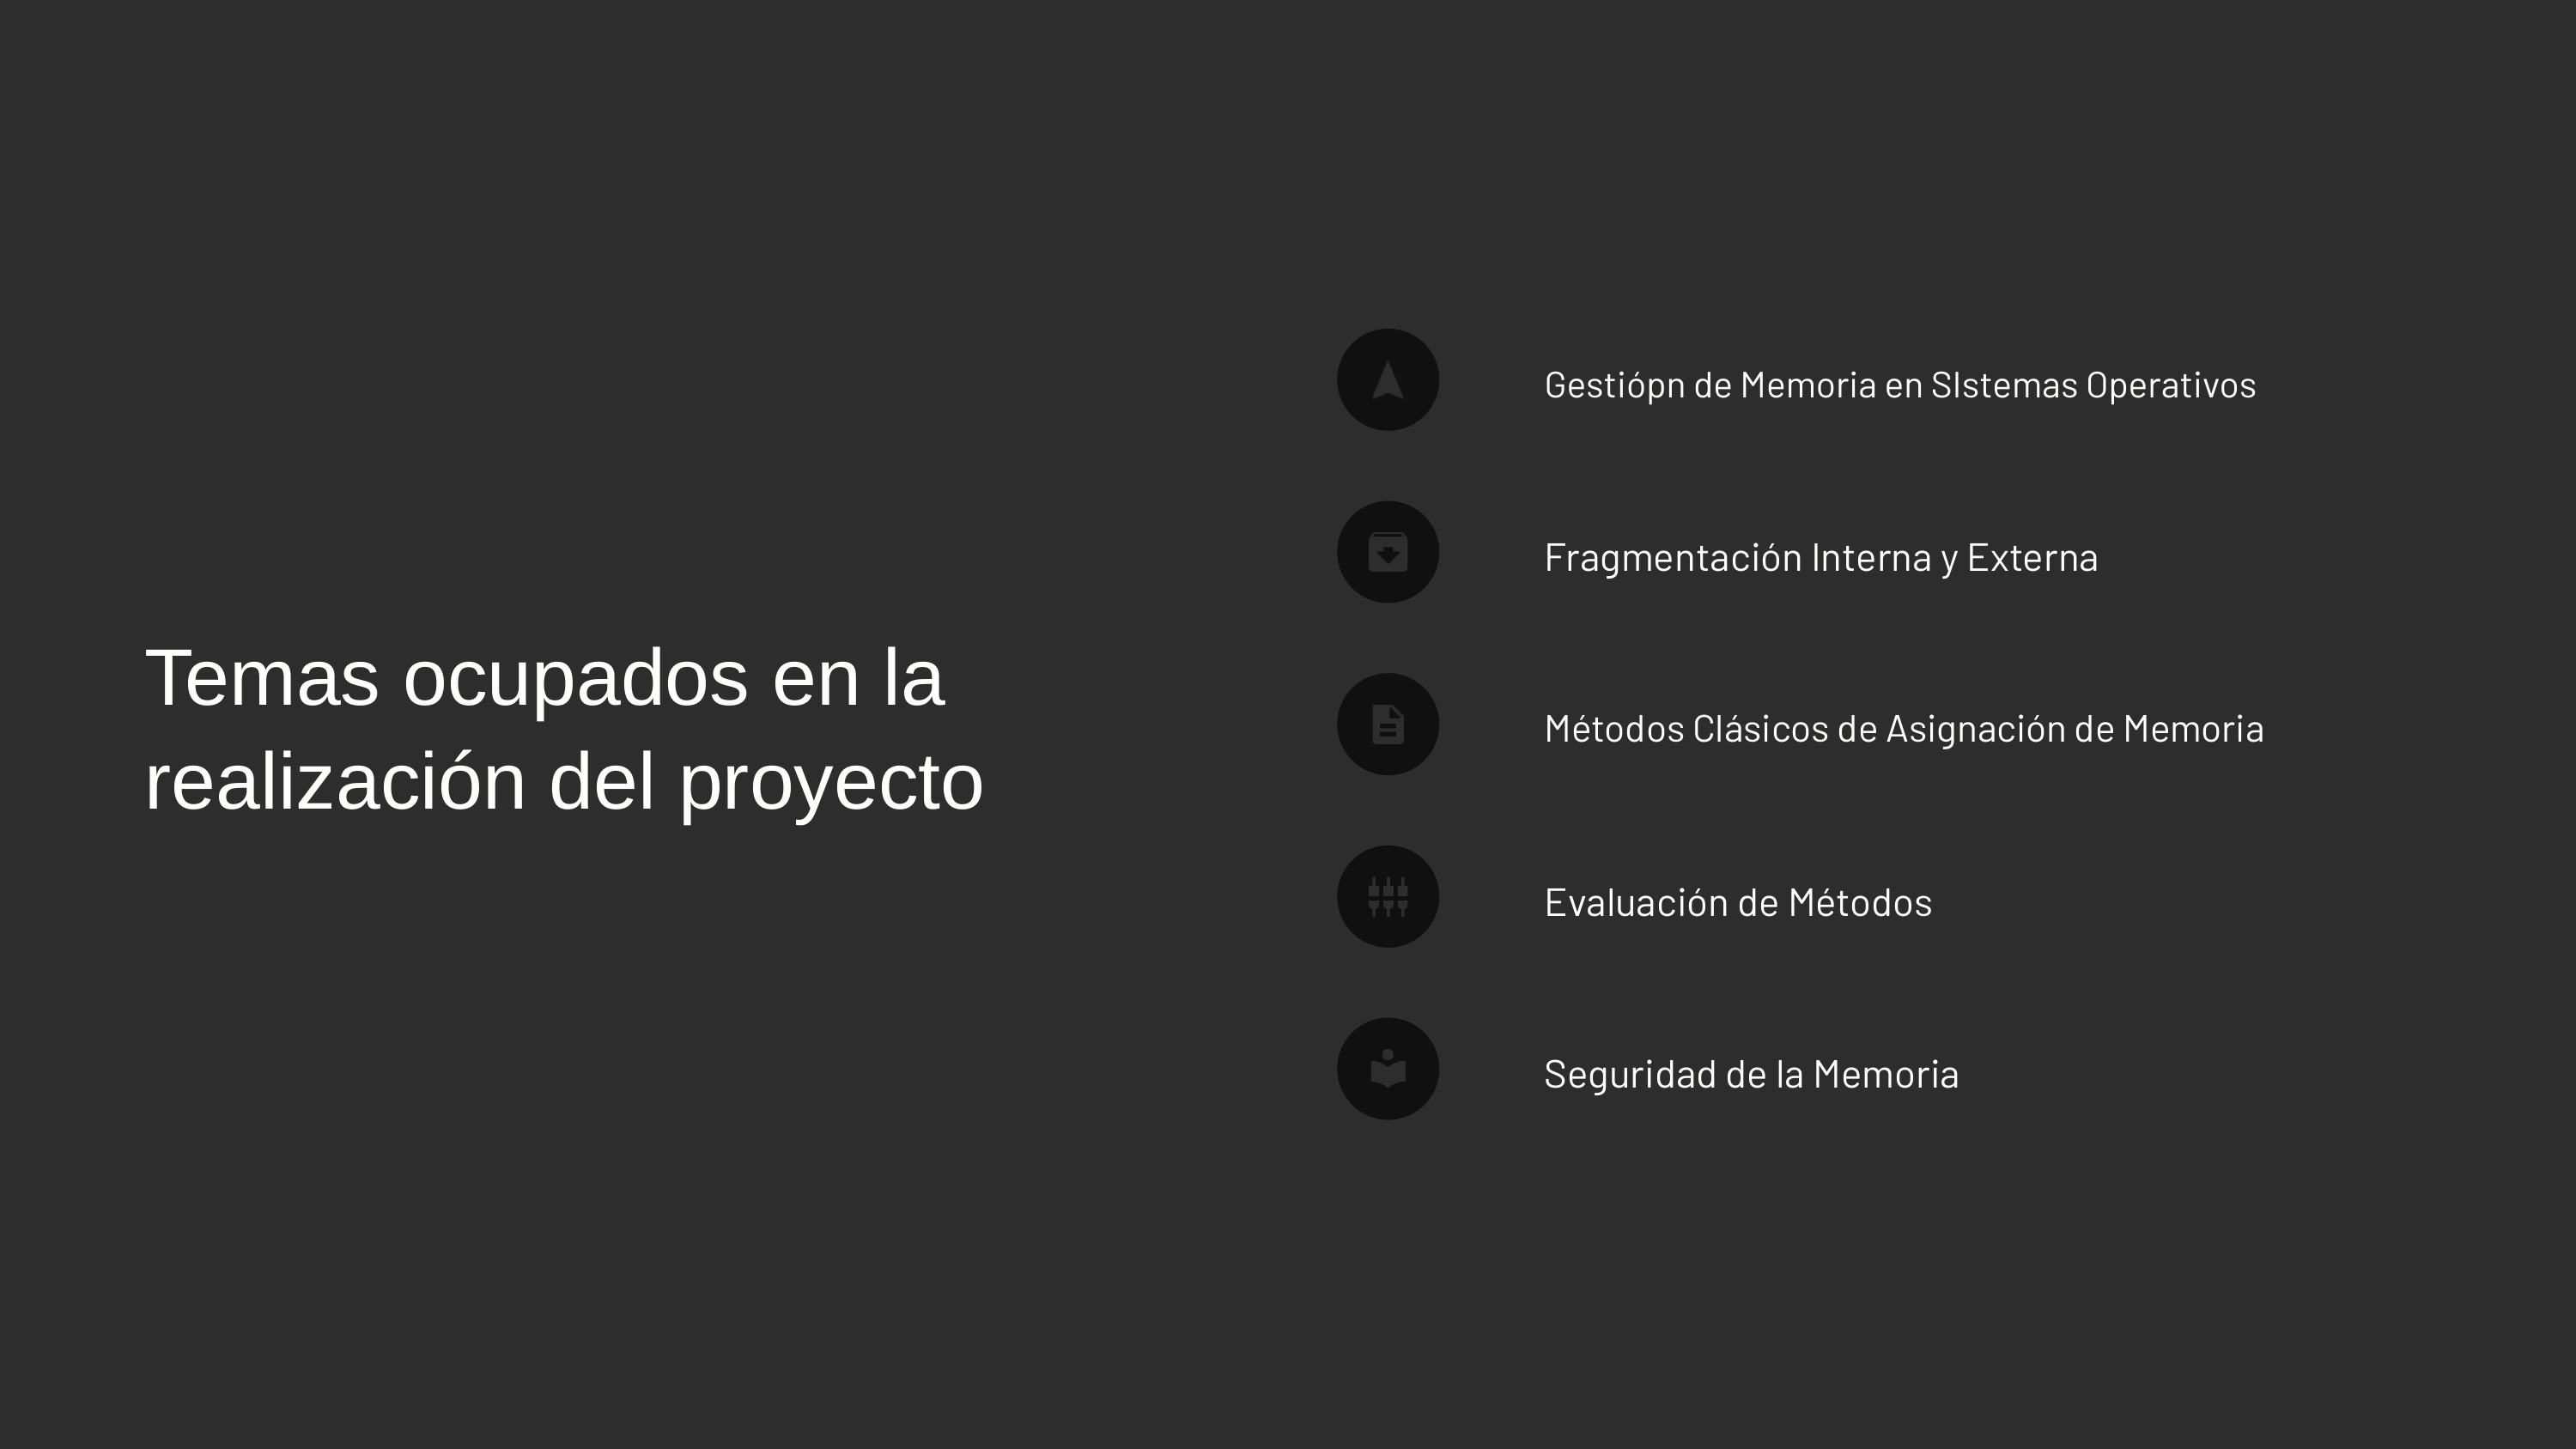

Gestiópn de Memoria en SIstemas Operativos

Fragmentación Interna y Externa
Temas ocupados en la realización del proyecto

Métodos Clásicos de Asignación de Memoria

Evaluación de Métodos

Seguridad de la Memoria